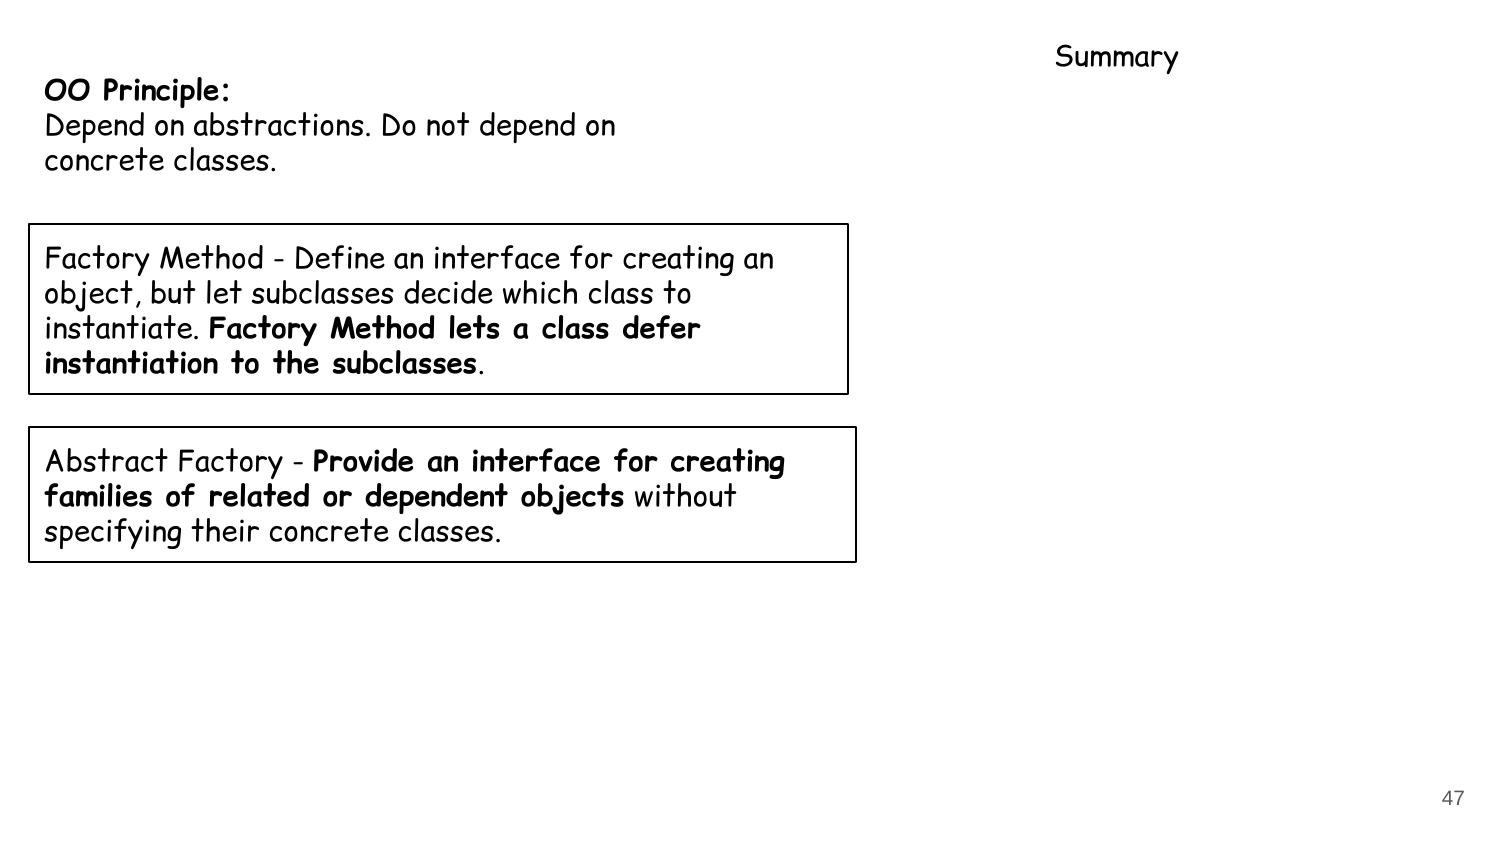

Summary
OO Principle:
Depend on abstractions. Do not depend on concrete classes.
Factory Method - Define an interface for creating an object, but let subclasses decide which class to instantiate. Factory Method lets a class defer instantiation to the subclasses.
Abstract Factory - Provide an interface for creating families of related or dependent objects without
specifying their concrete classes.
47